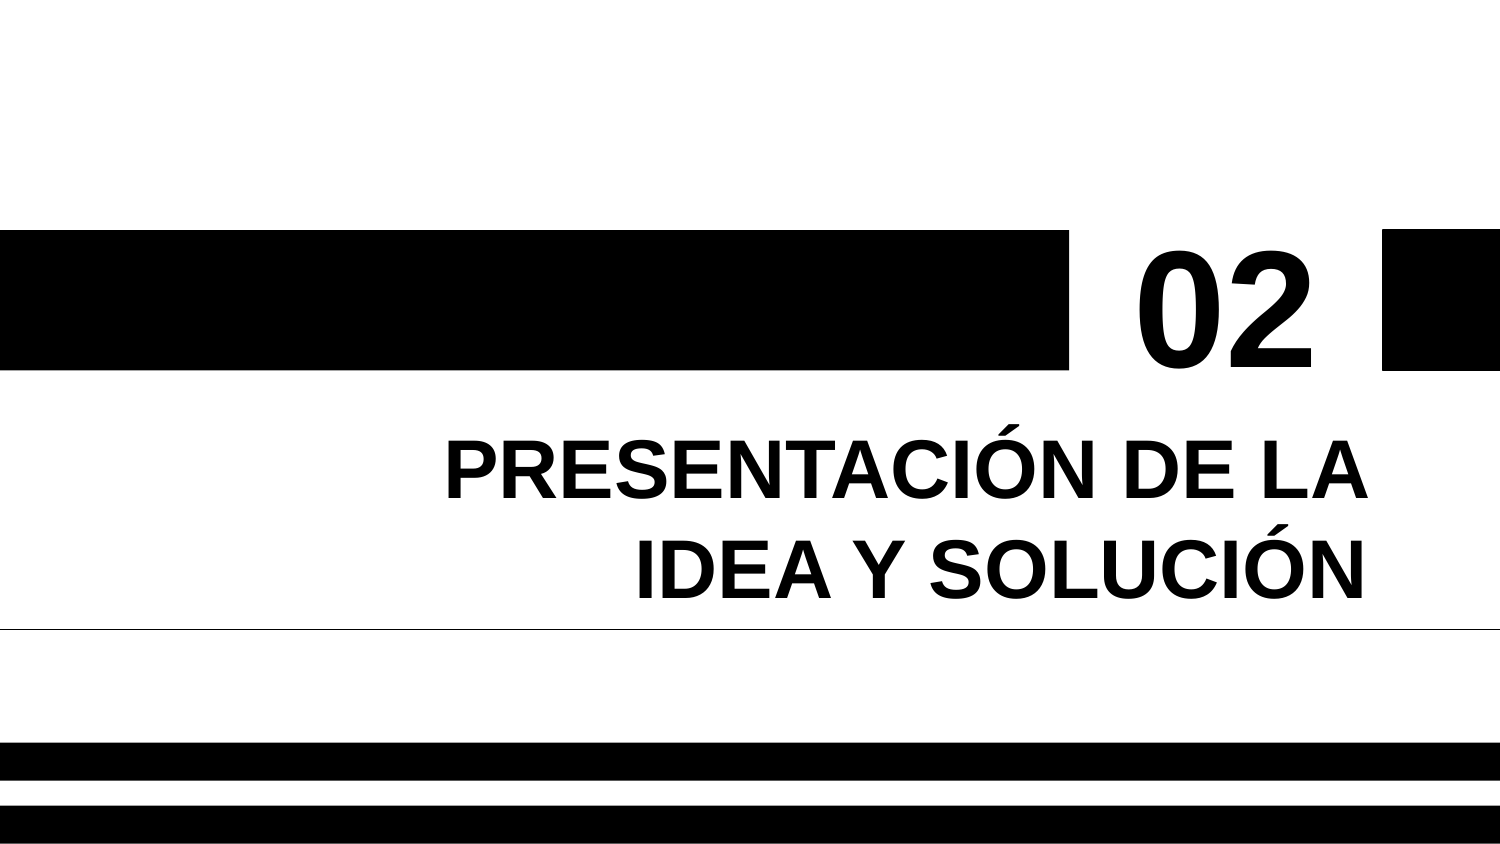

02

# PRESENTACIÓN DE LA IDEA Y SOLUCIÓN